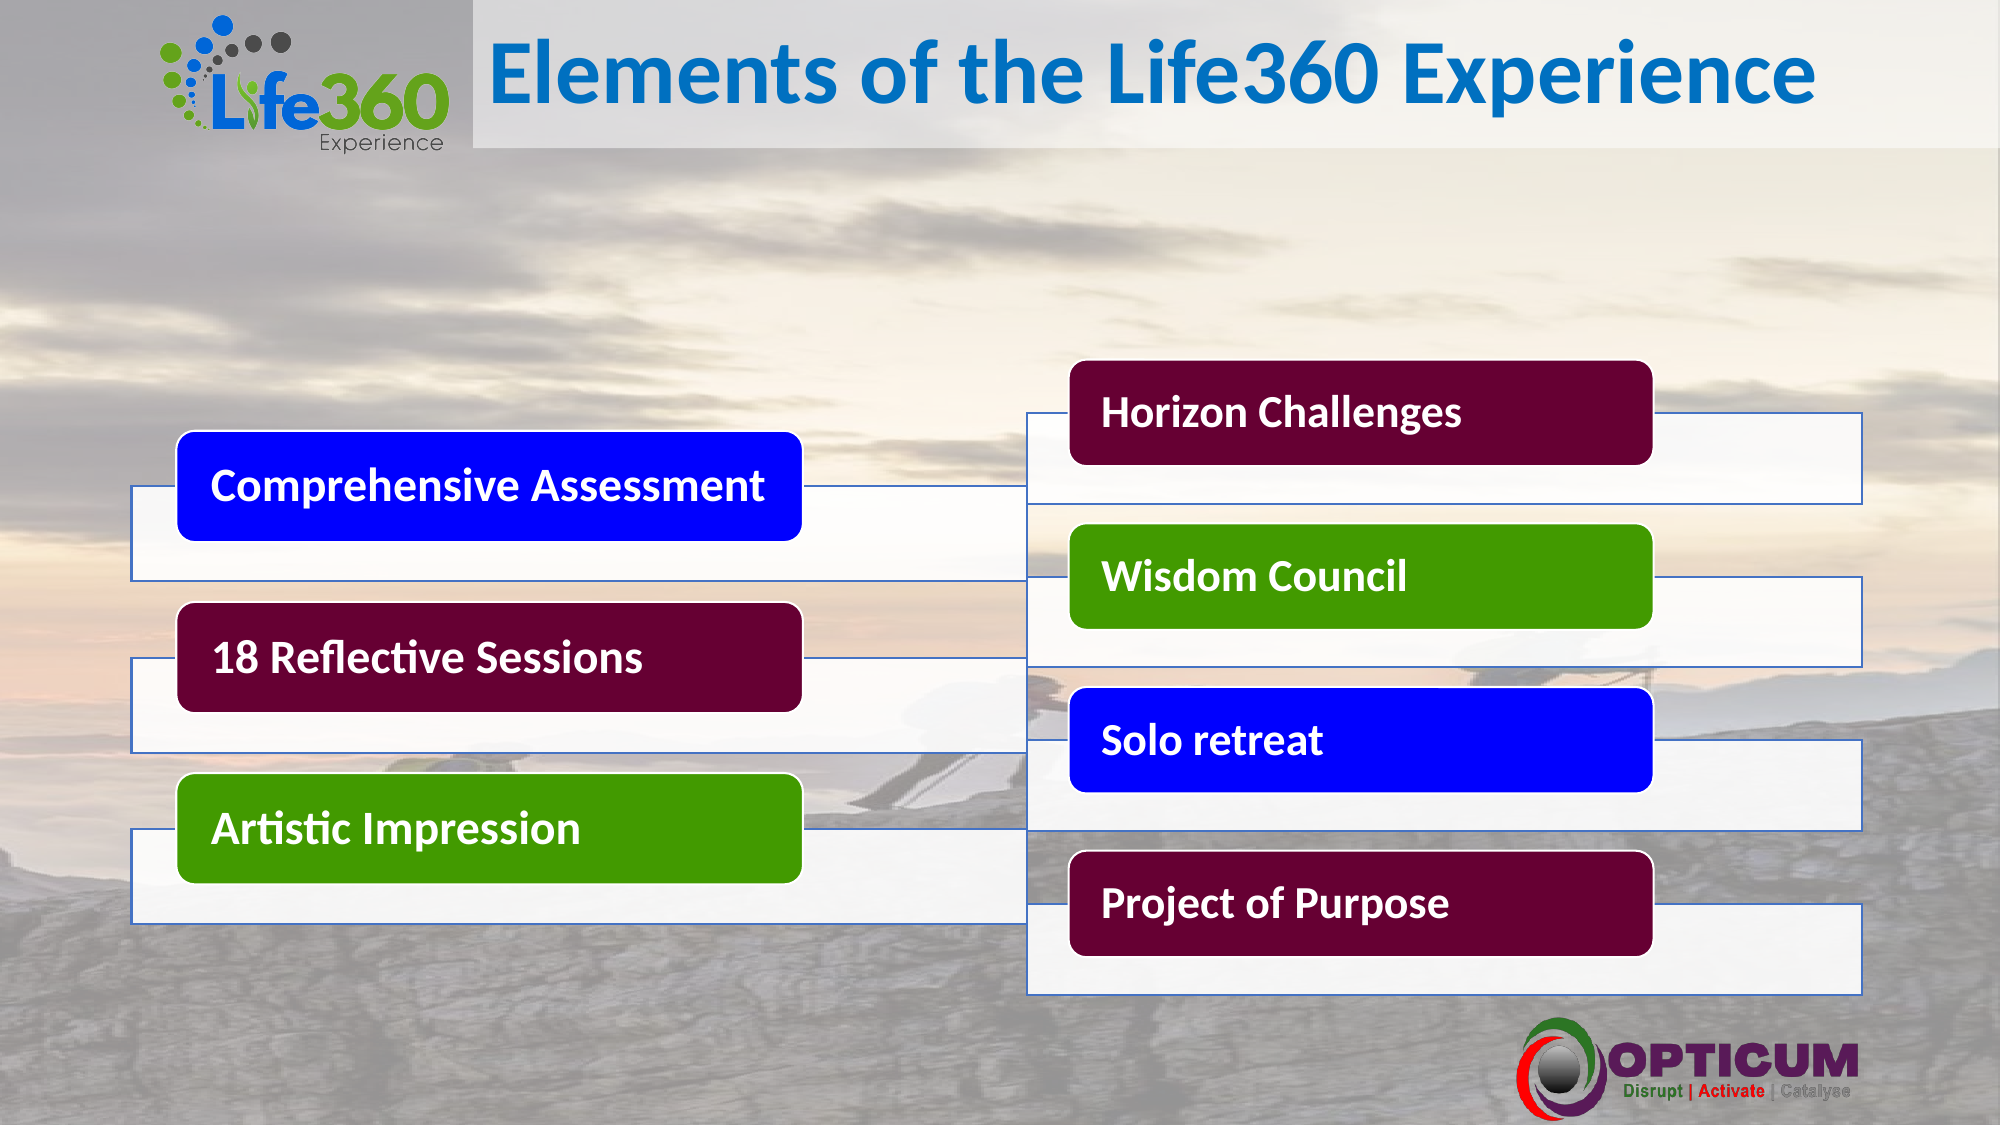

# Elements of the Life360 Experience
Comprehensive Assessment
18 Reflective Sessions
Artistic Impression
Horizon Challenges
Wisdom Council
Solo retreat
Project of Purpose